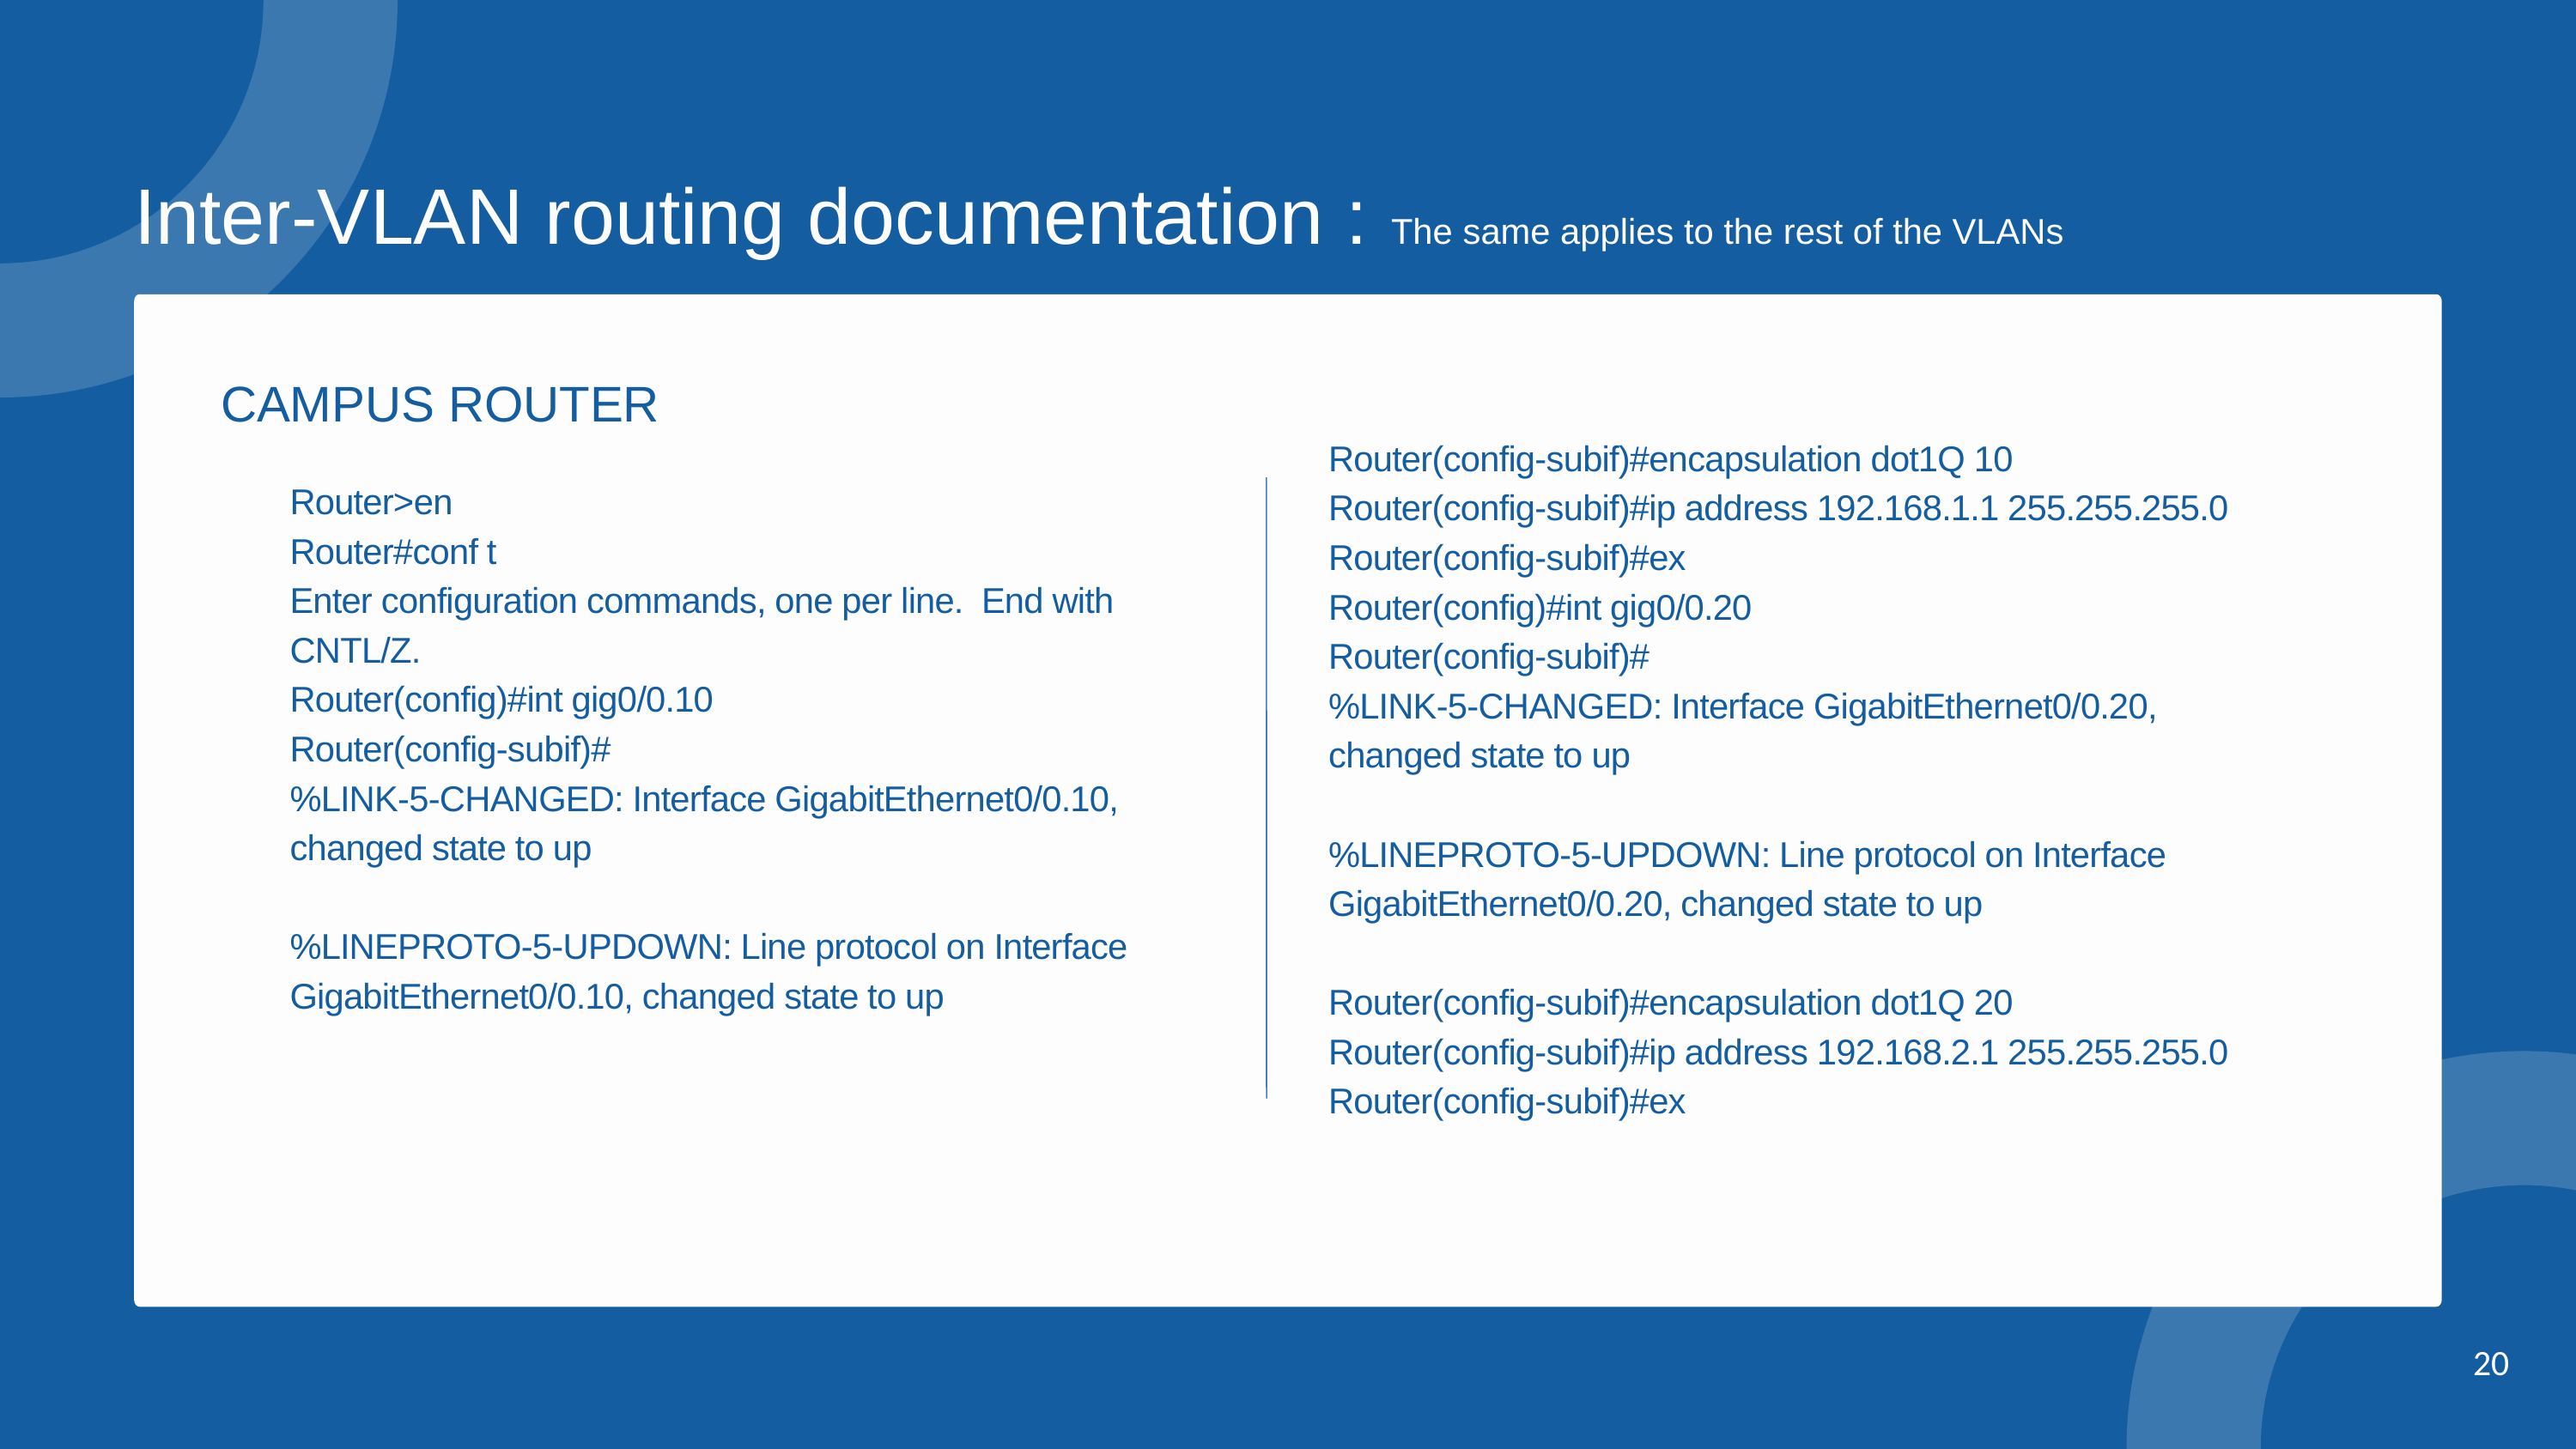

Inter-VLAN routing documentation : The same applies to the rest of the VLANs

CAMPUS ROUTER
Router(config-subif)#encapsulation dot1Q 10
Router(config-subif)#ip address 192.168.1.1 255.255.255.0
Router(config-subif)#ex
Router(config)#int gig0/0.20
Router(config-subif)#
%LINK-5-CHANGED: Interface GigabitEthernet0/0.20, changed state to up

%LINEPROTO-5-UPDOWN: Line protocol on Interface GigabitEthernet0/0.20, changed state to up

Router(config-subif)#encapsulation dot1Q 20
Router(config-subif)#ip address 192.168.2.1 255.255.255.0
Router(config-subif)#ex
Router>en
Router#conf t
Enter configuration commands, one per line.  End with CNTL/Z.
Router(config)#int gig0/0.10
Router(config-subif)#
%LINK-5-CHANGED: Interface GigabitEthernet0/0.10, changed state to up

%LINEPROTO-5-UPDOWN: Line protocol on Interface GigabitEthernet0/0.10, changed state to up

20